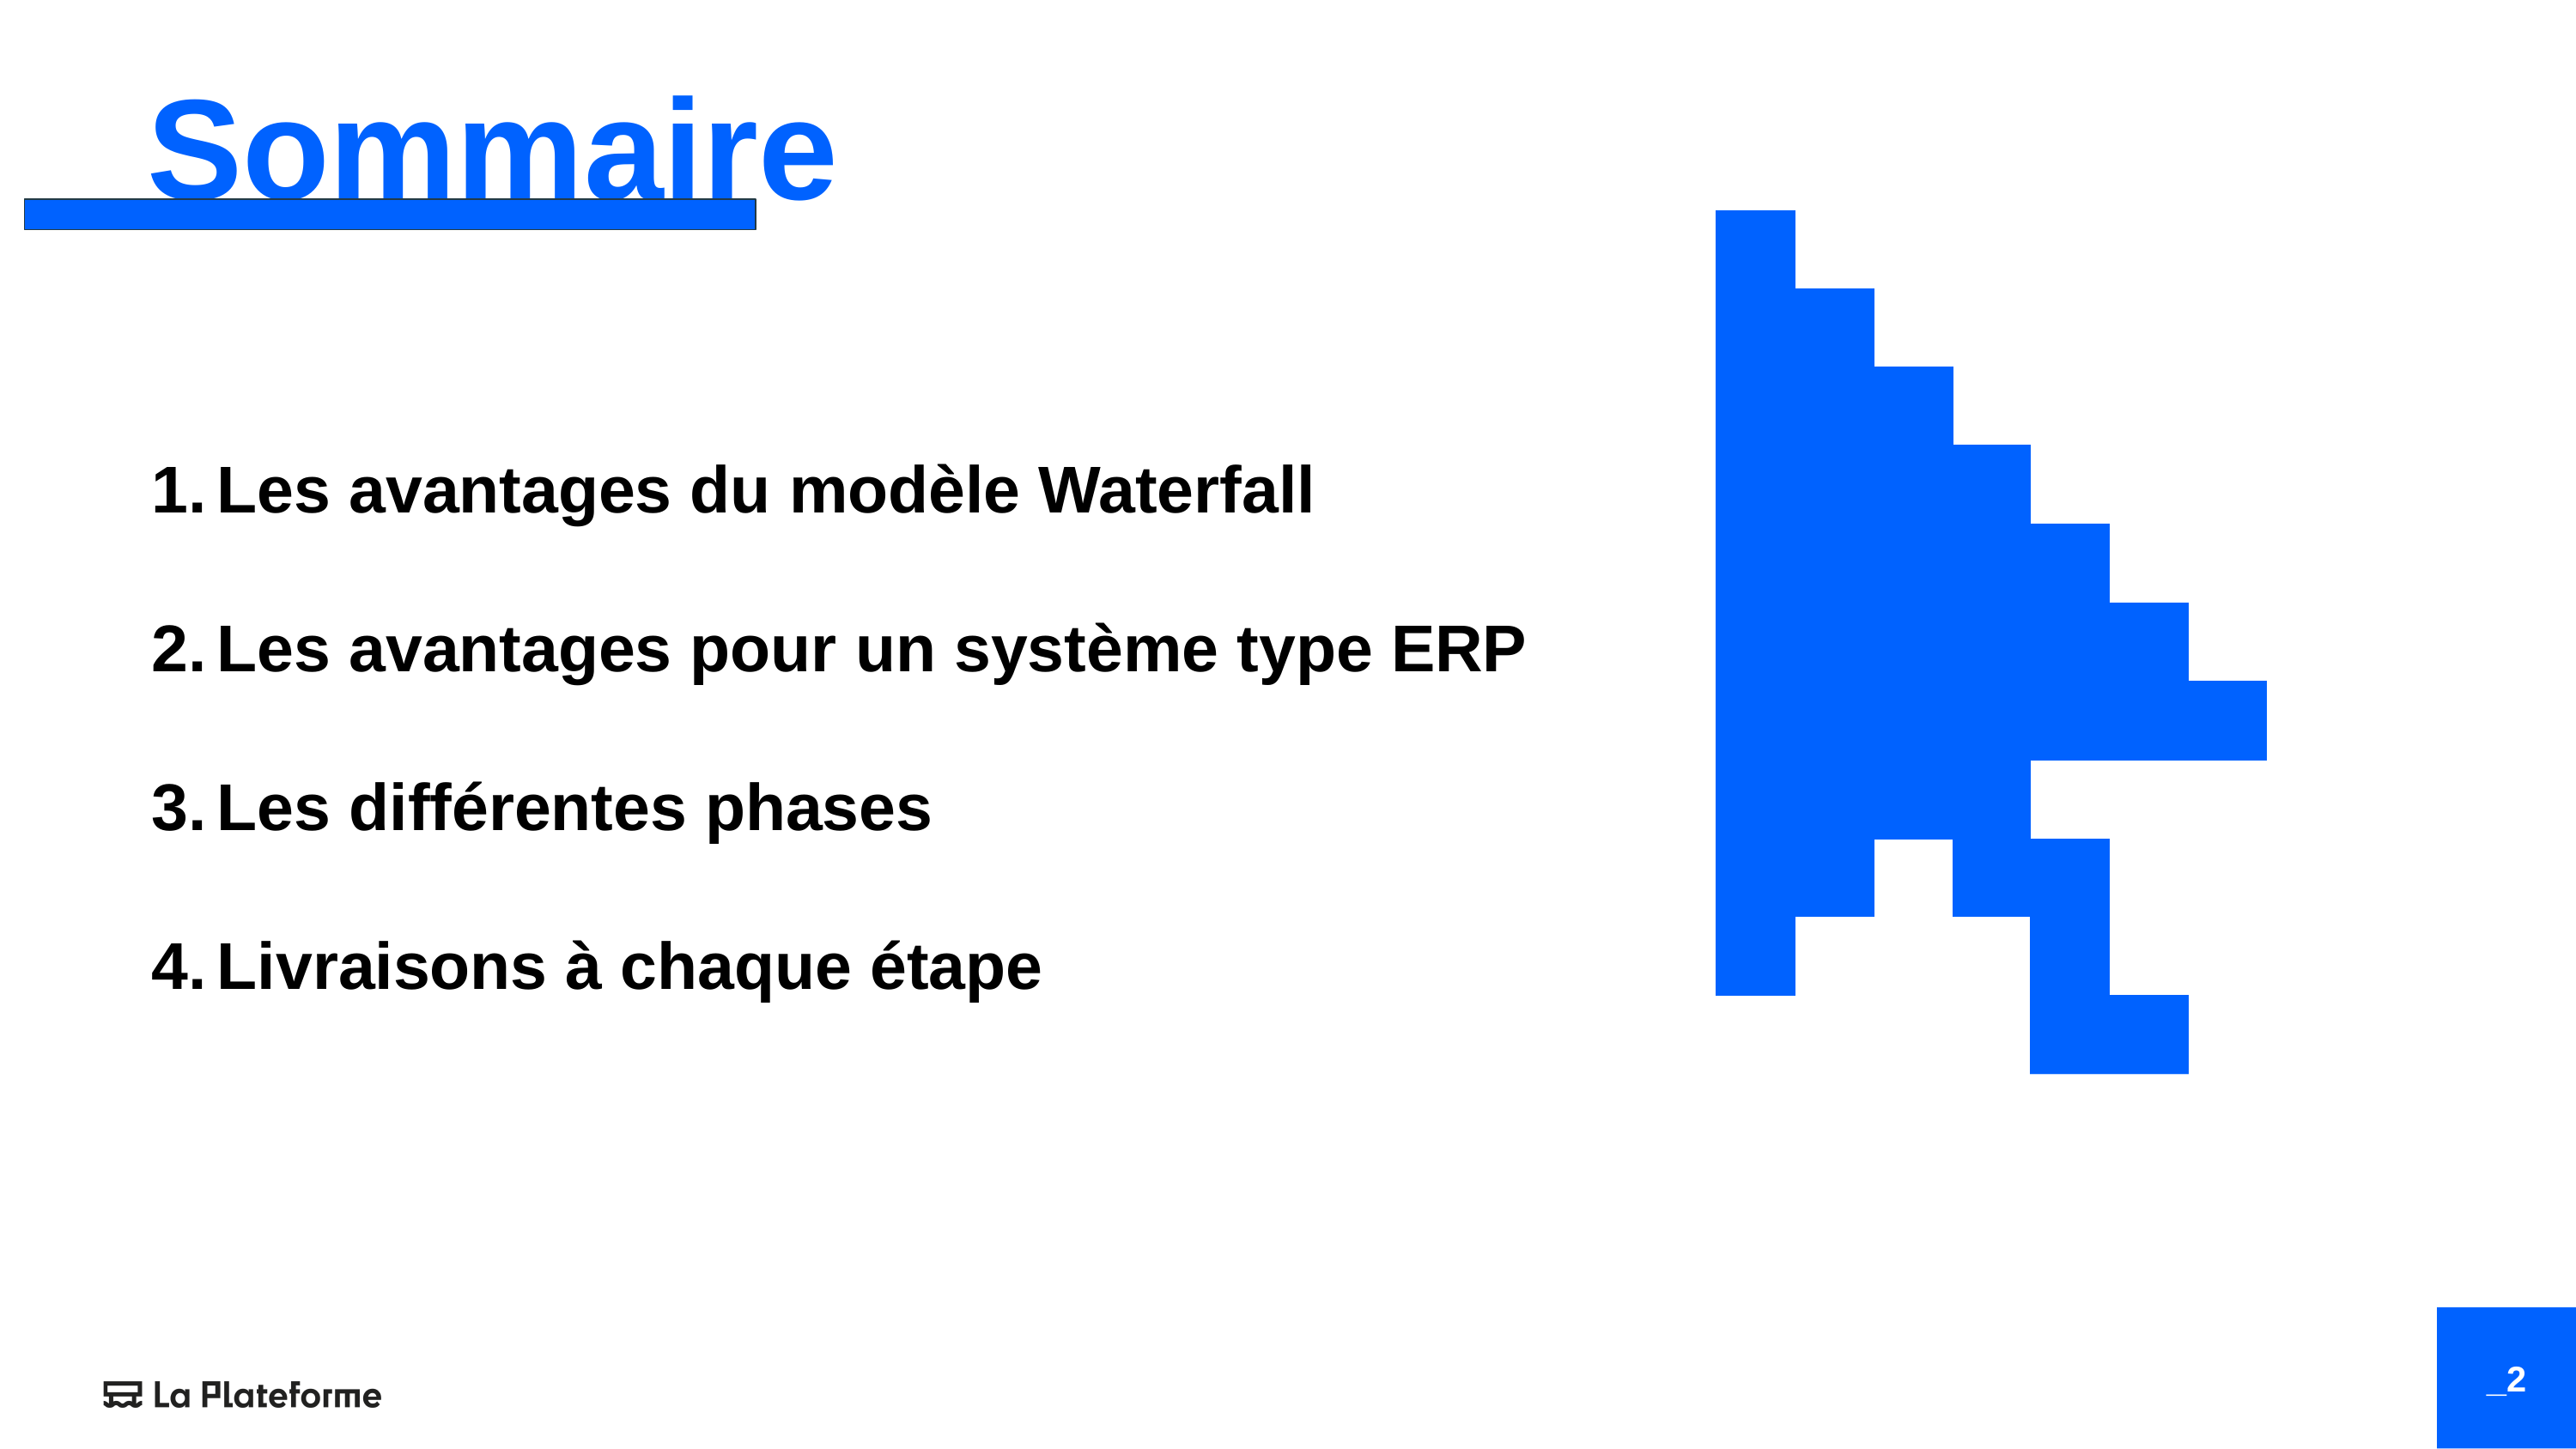

# Sommaire

Les avantages du modèle Waterfall
Les avantages pour un système type ERP
Les différentes phases
Livraisons à chaque étape